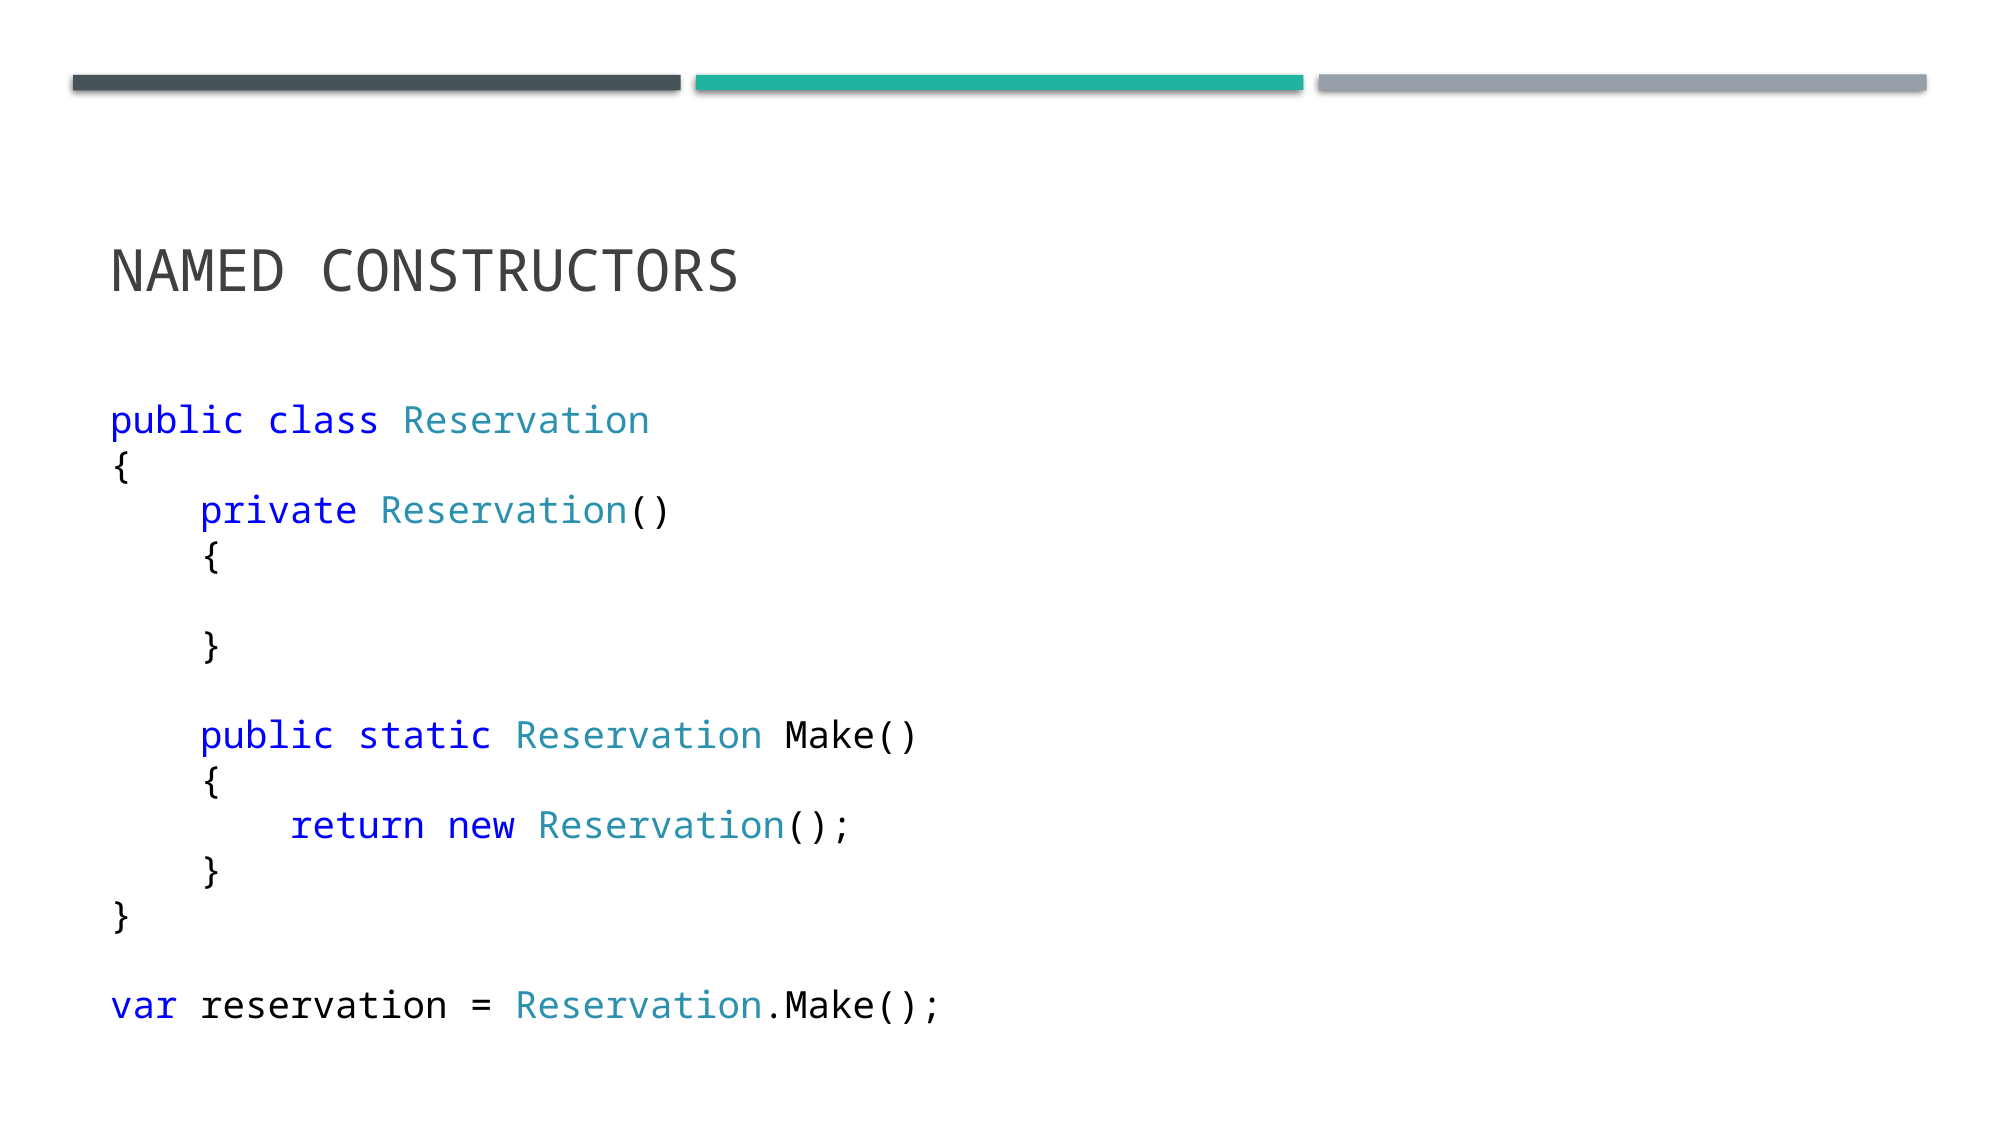

# Named constructors
public class Reservation
{
    private Reservation()
    {

    }

    public static Reservation Make()
    {
        return new Reservation();
    }
}

var reservation = Reservation.Make();